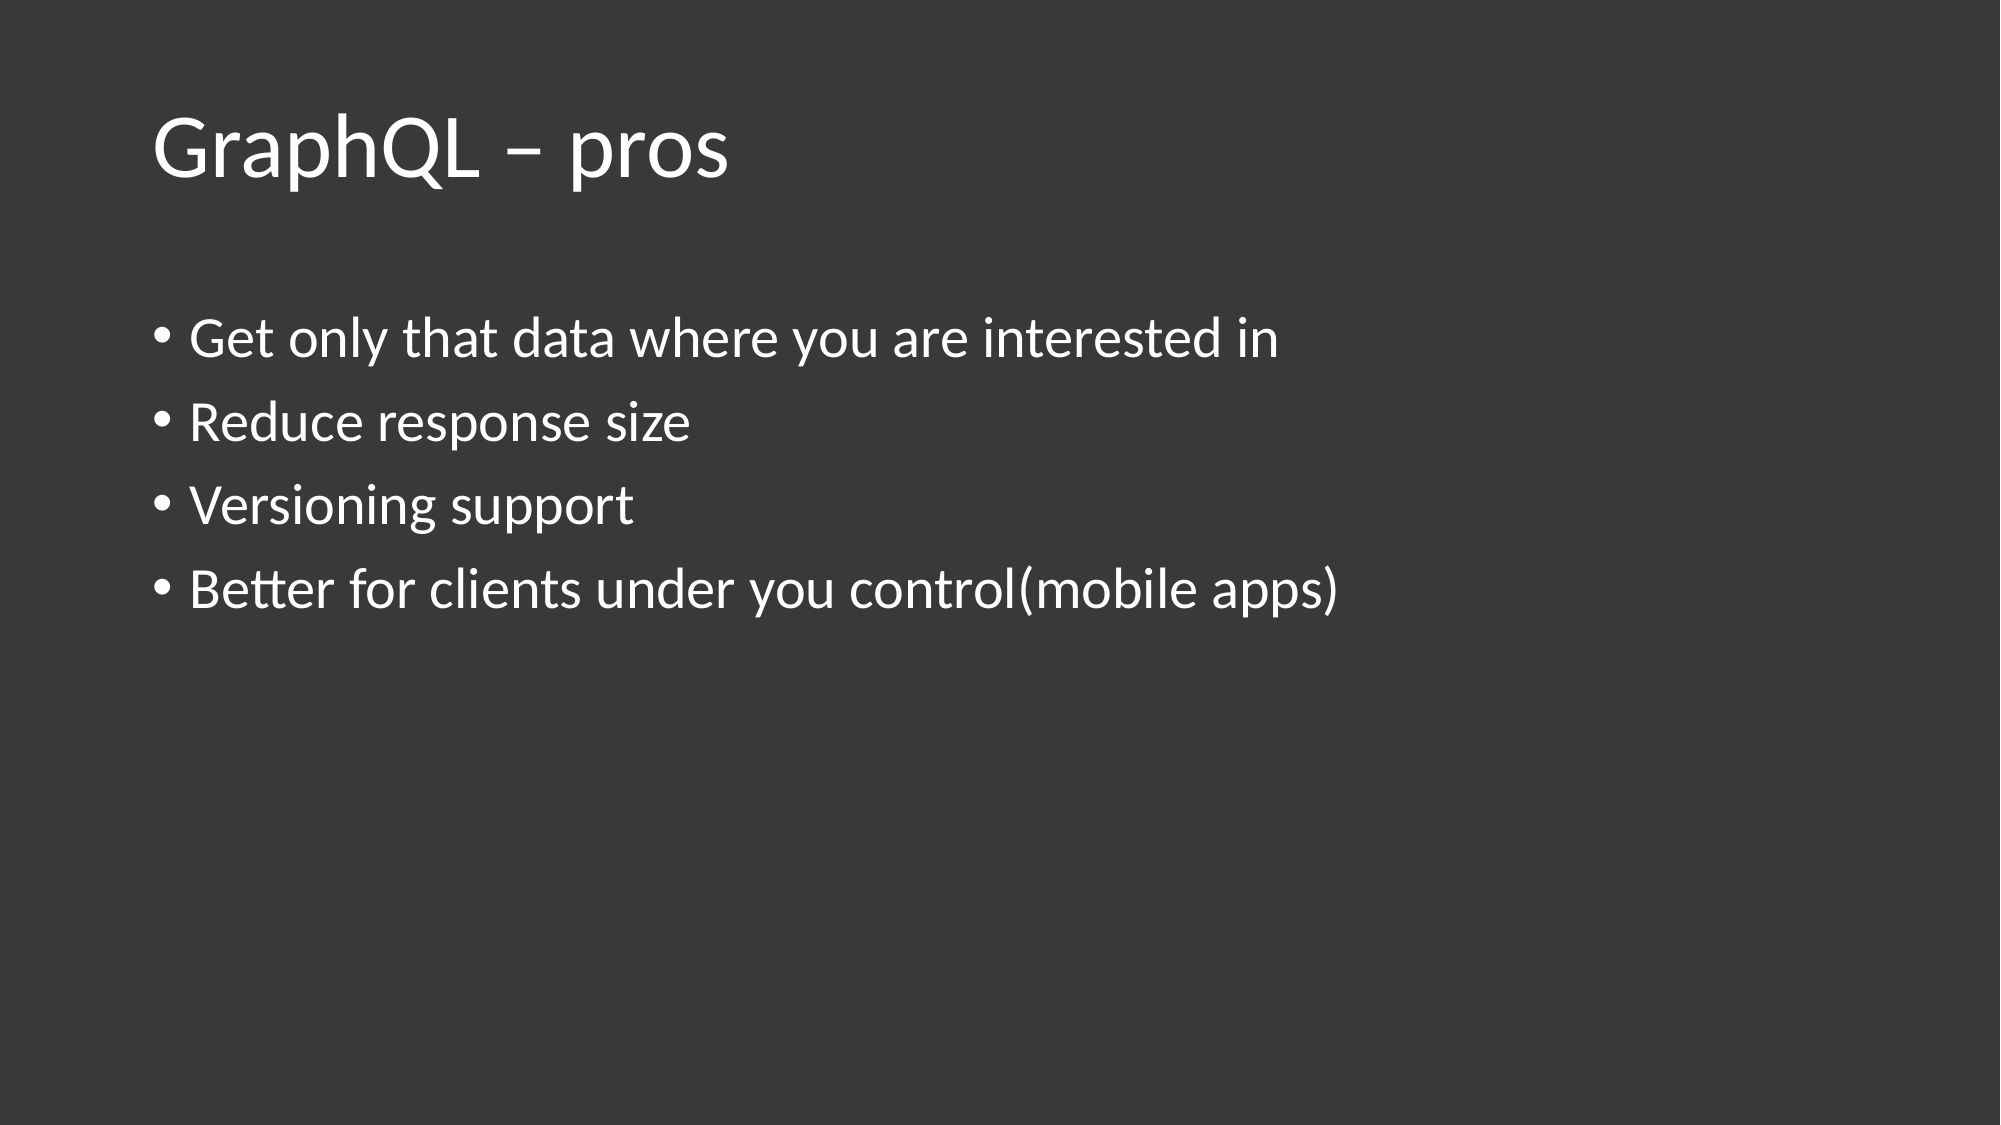

# GraphQL – pros

Get only that data where you are interested in
Reduce response size
Versioning support
Better for clients under you control(mobile apps)